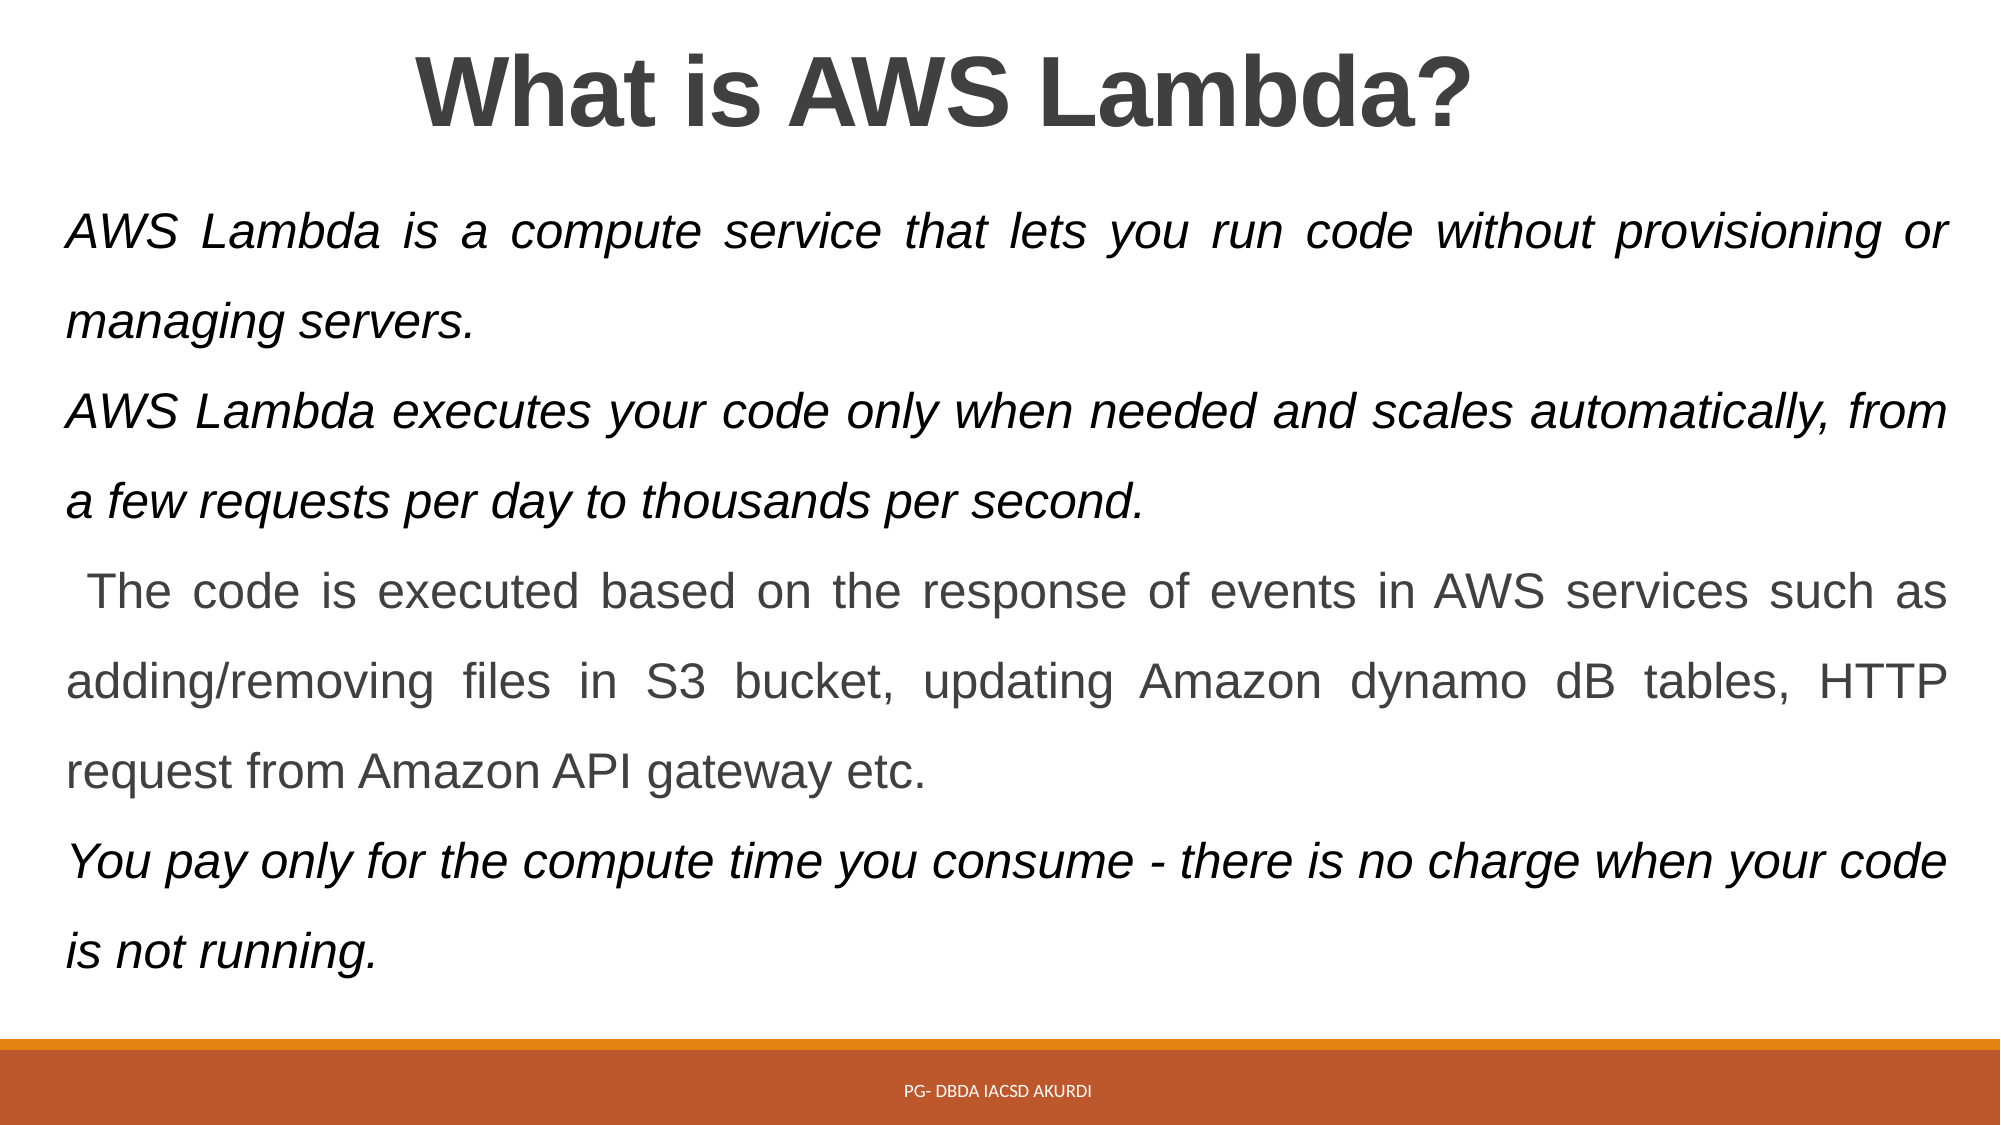

# What is AWS Lambda?
AWS Lambda is a compute service that lets you run code without provisioning or managing servers.
AWS Lambda executes your code only when needed and scales automatically, from a few requests per day to thousands per second.
 The code is executed based on the response of events in AWS services such as adding/removing files in S3 bucket, updating Amazon dynamo dB tables, HTTP request from Amazon API gateway etc.
You pay only for the compute time you consume - there is no charge when your code is not running.

PG- DBDA IACSD Akurdi